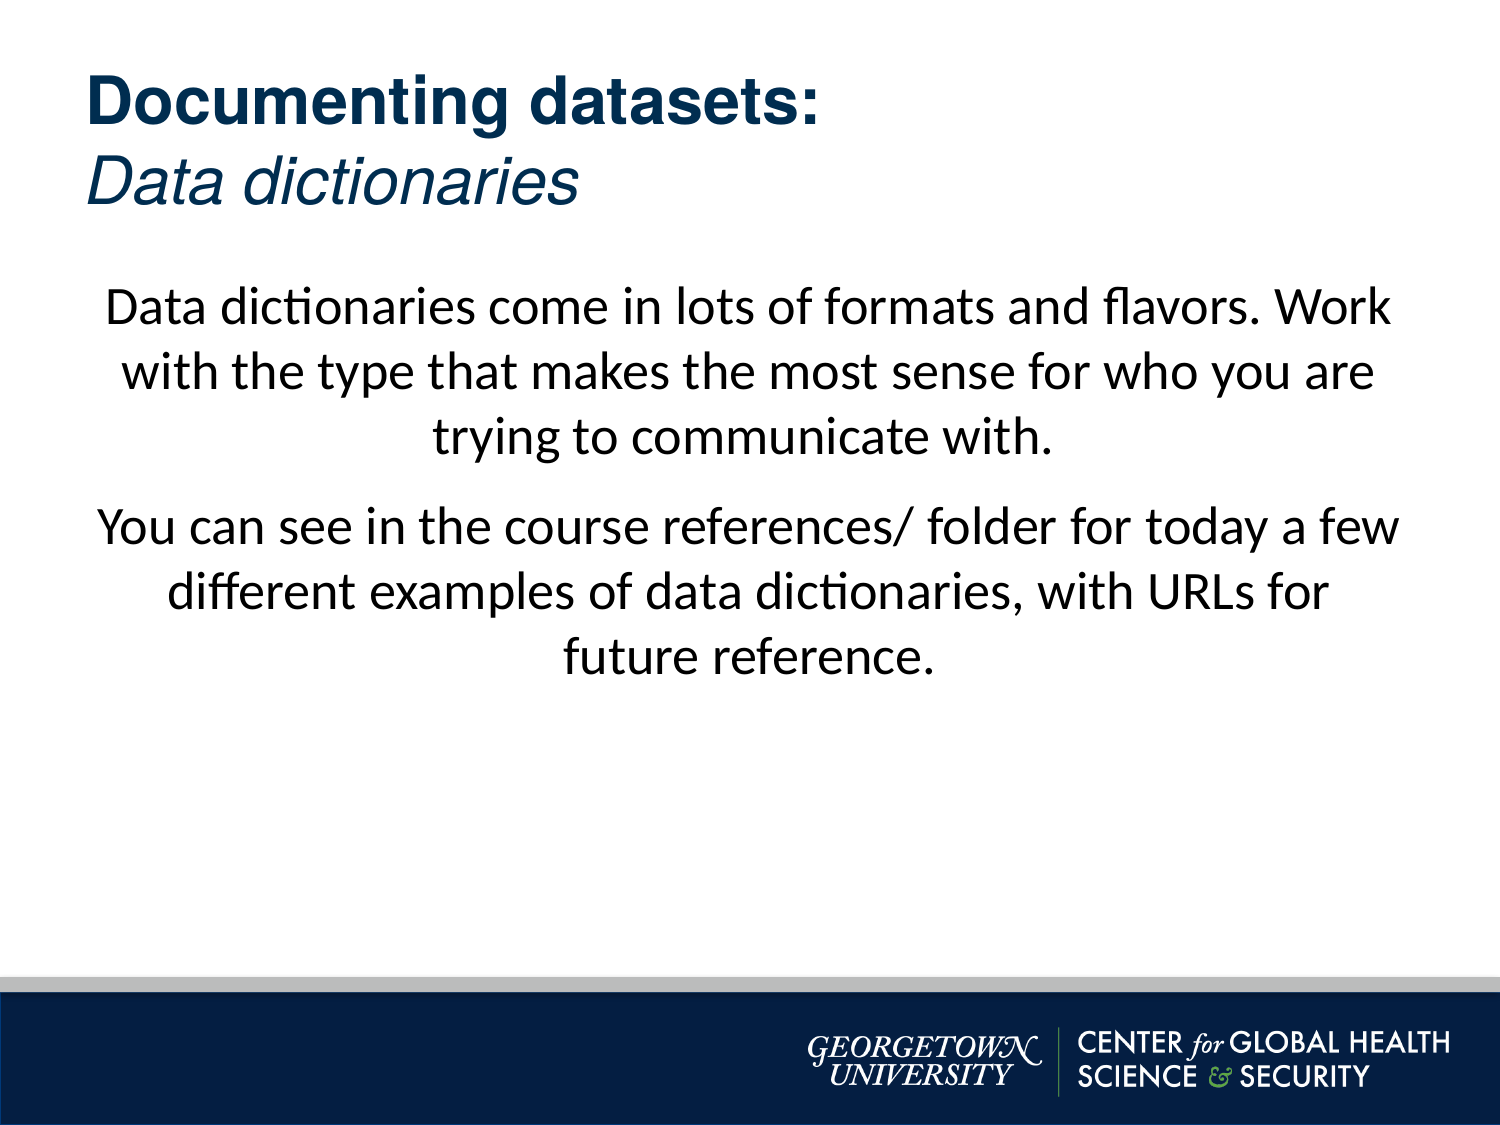

Documenting datasets:
Data dictionaries

Data dictionaries come in lots of formats and flavors. Work with the type that makes the most sense for who you are trying to communicate with.
You can see in the course references/ folder for today a few different examples of data dictionaries, with URLs for future reference.